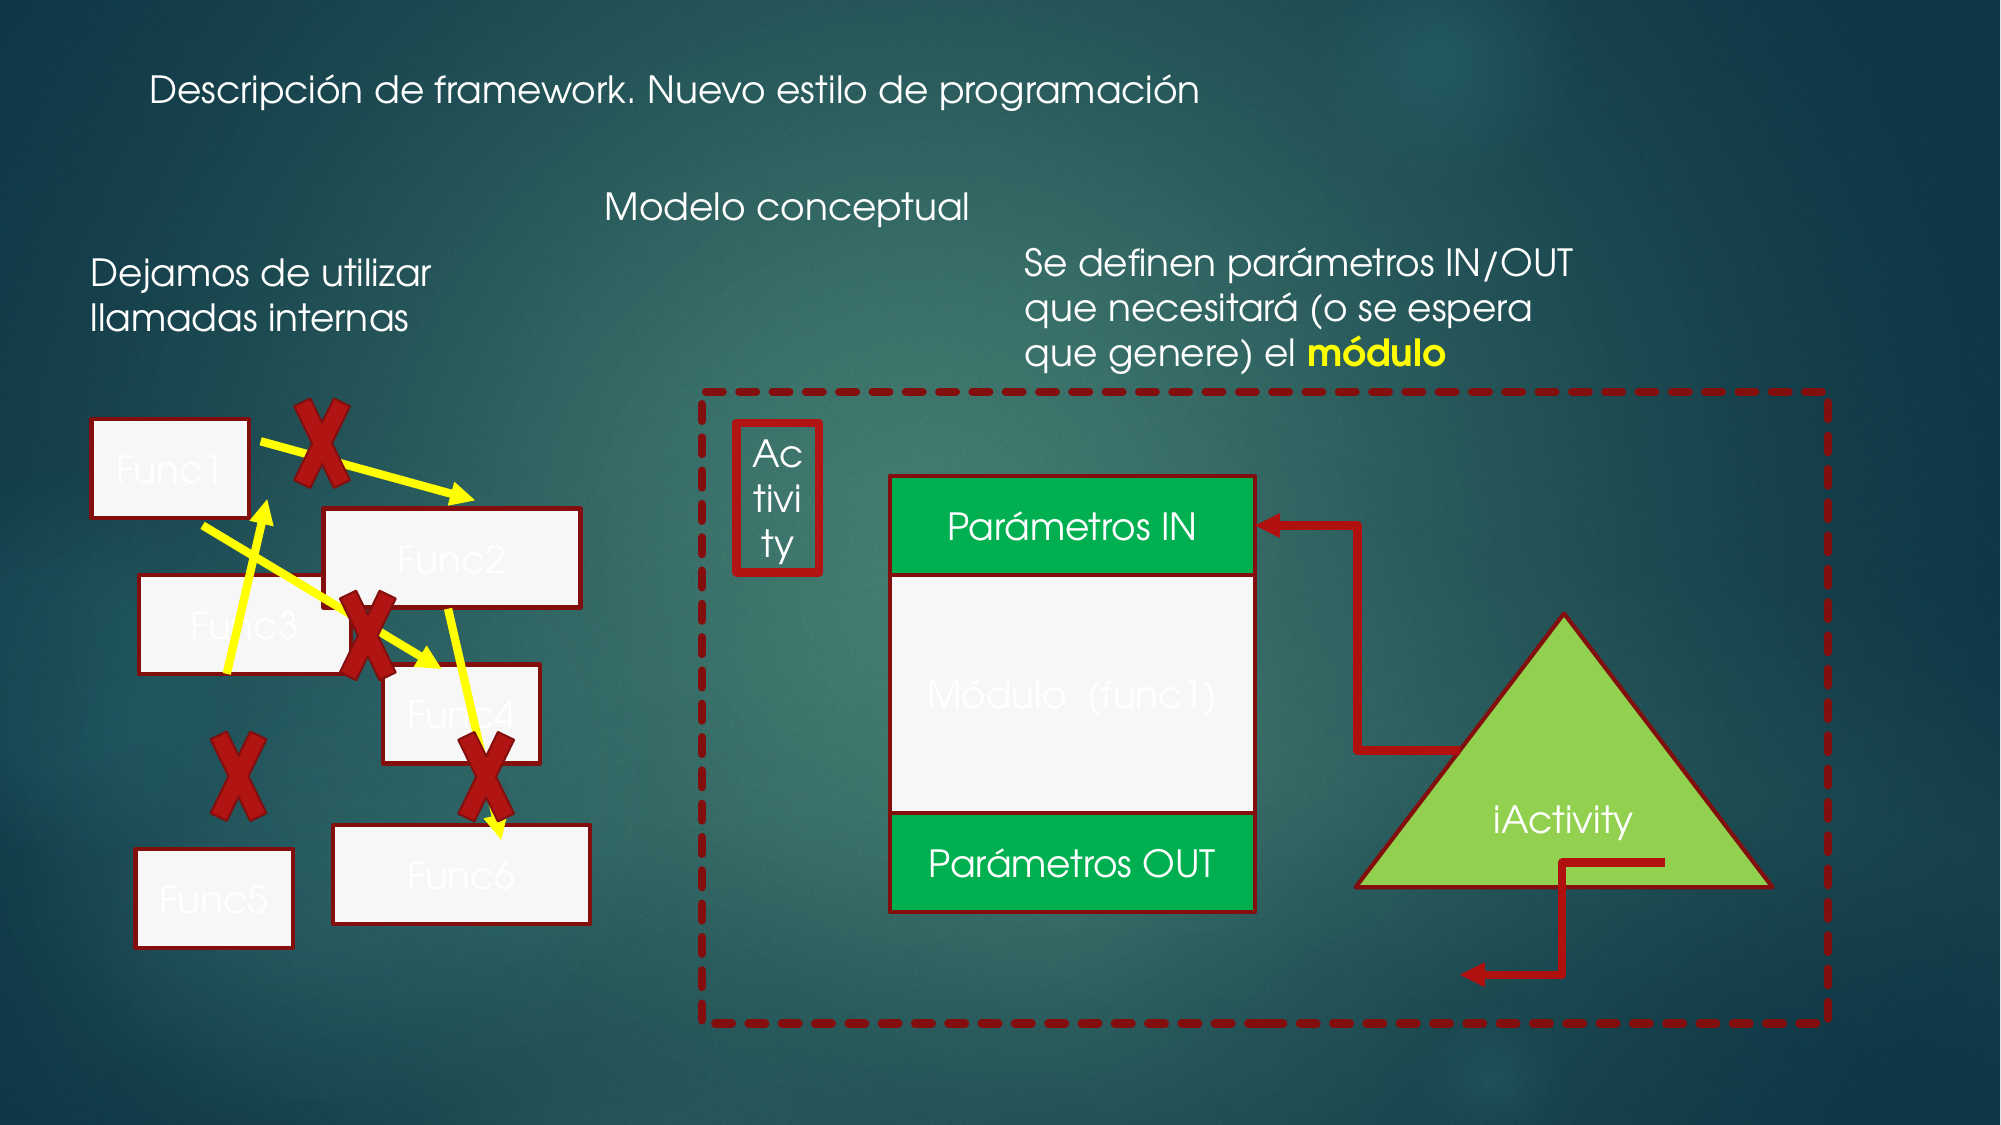

Descripción de framework. Nuevo estilo de programación
Modelo conceptual
Se definen parámetros IN/OUT que necesitará (o se espera que genere) el módulo
Dejamos de utilizar llamadas internas

Func1
Activity

Parámetros IN

Func2

Func3
Módulo  (func1)

iActivity
Func4

Parámetros OUT
Func6
Func5